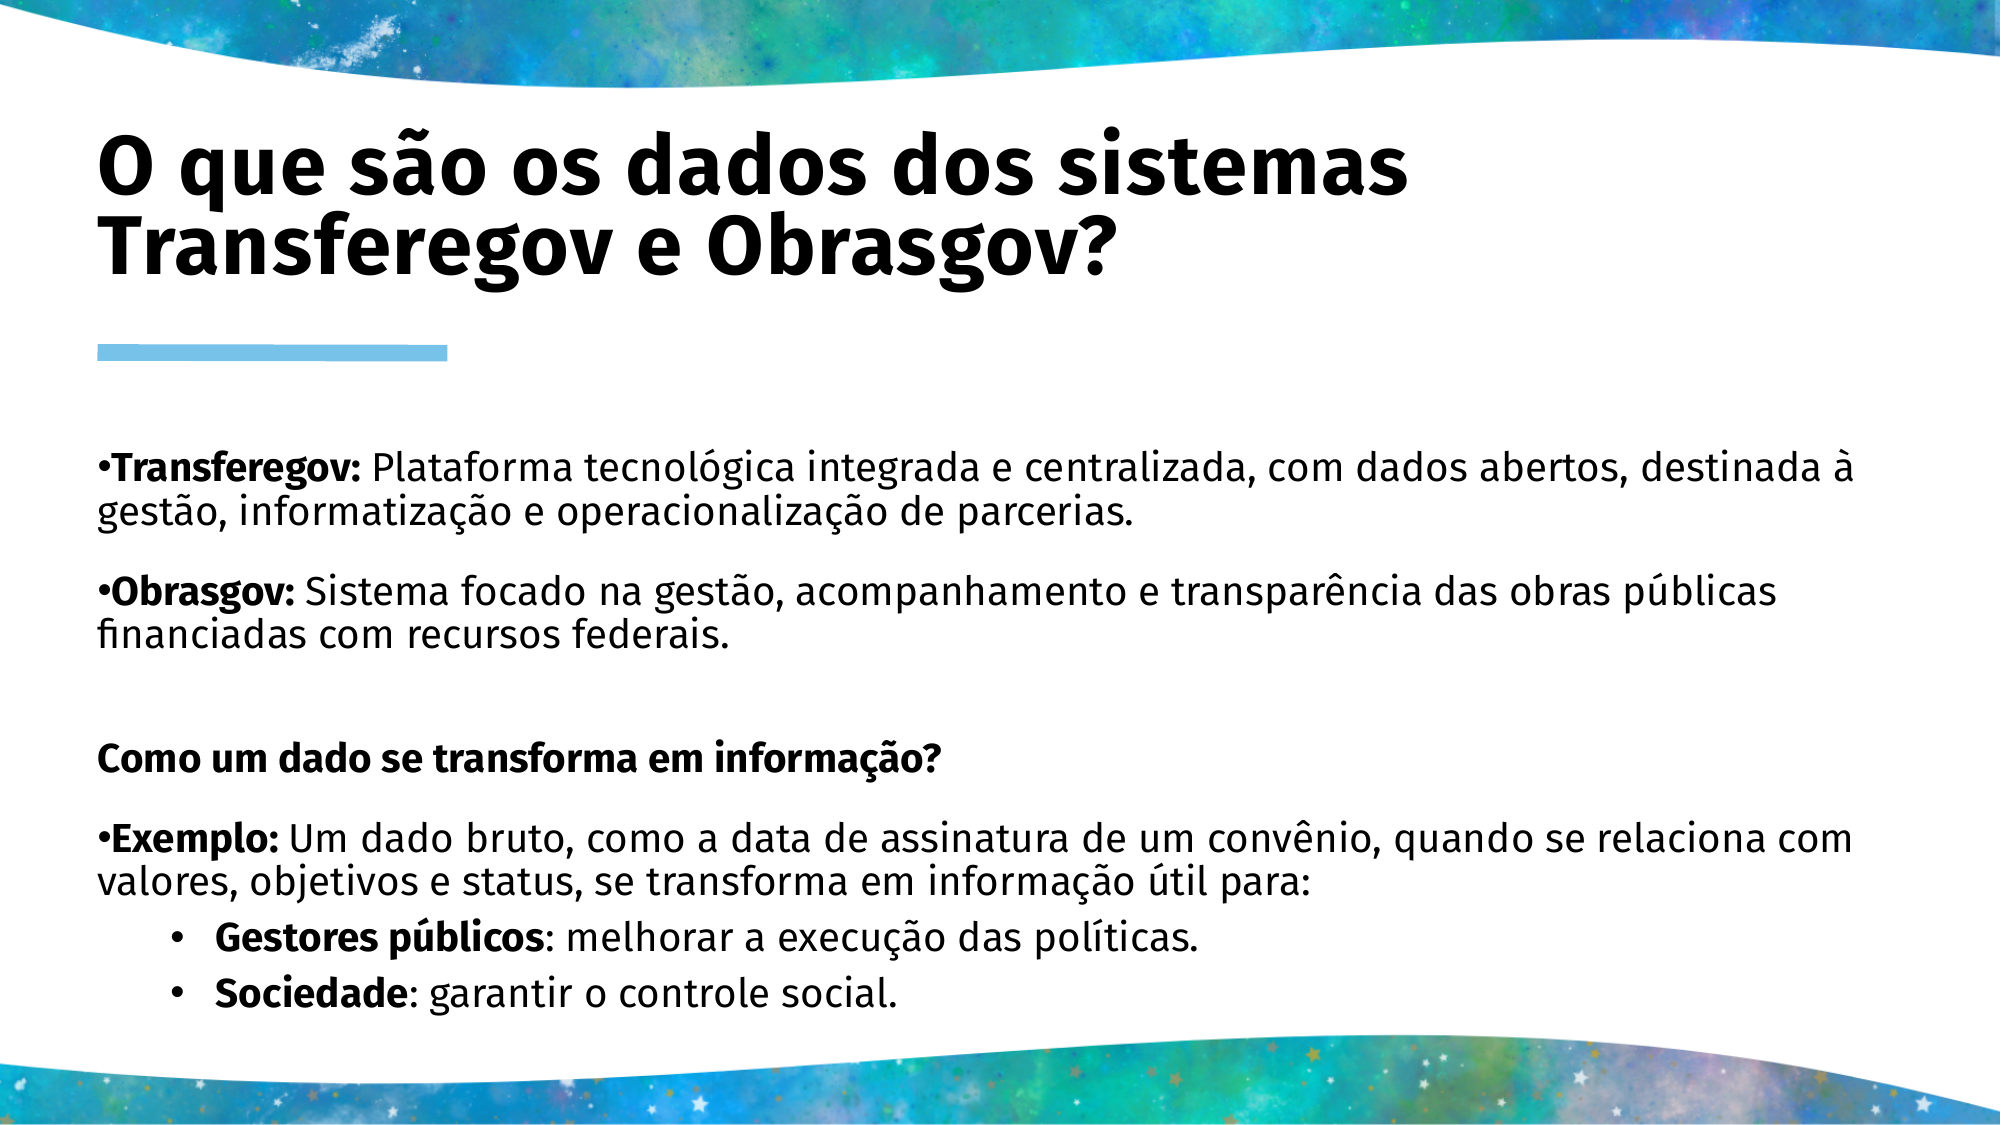

# O que são os dados dos sistemas Transferegov e Obrasgov?
Transferegov: Plataforma tecnológica integrada e centralizada, com dados abertos, destinada à gestão, informatização e operacionalização de parcerias.
Obrasgov: Sistema focado na gestão, acompanhamento e transparência das obras públicas financiadas com recursos federais.
Como um dado se transforma em informação?
Exemplo: Um dado bruto, como a data de assinatura de um convênio, quando se relaciona com valores, objetivos e status, se transforma em informação útil para:
Gestores públicos: melhorar a execução das políticas.
Sociedade: garantir o controle social.